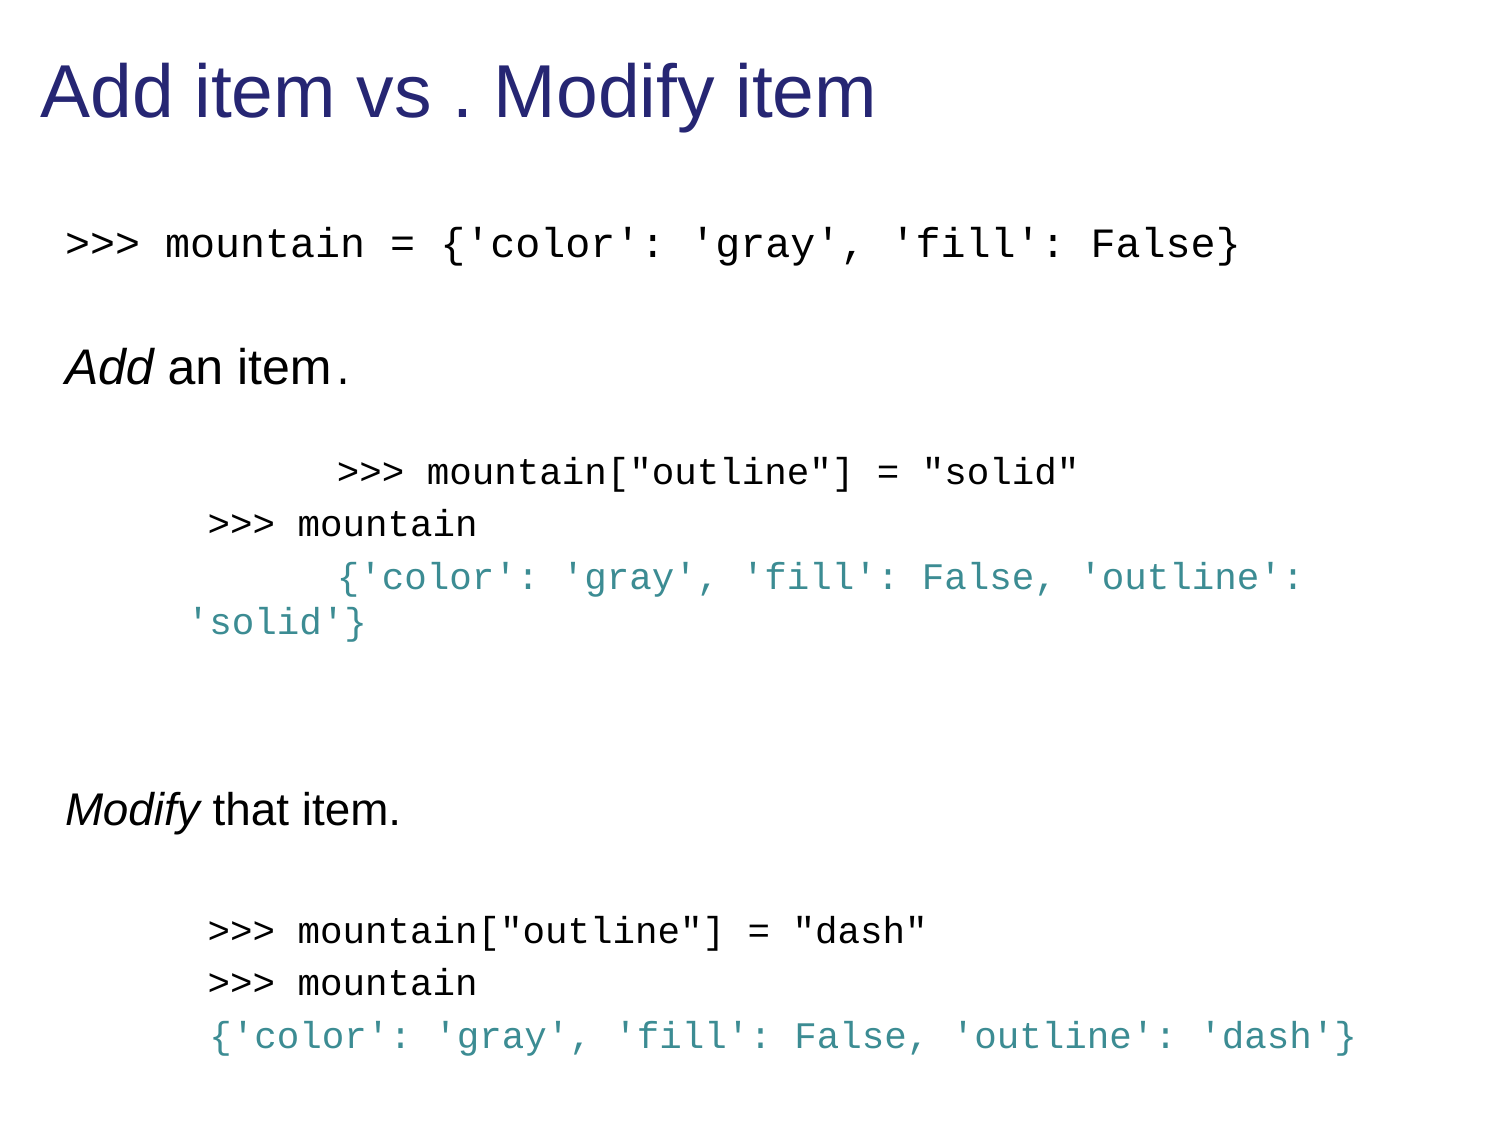

# Add item vs . Modify item

>>> mountain = {'color': 'gray', 'fill': False}

Add an item.
		>>> mountain["outline"] = "solid"
   >>> mountain
 		{'color': 'gray', 'fill': False, 'outline': 'solid'}

Modify that item.

   >>> mountain["outline"] = "dash"
   >>> mountain
	 {'color': 'gray', 'fill': False, 'outline': 'dash'}